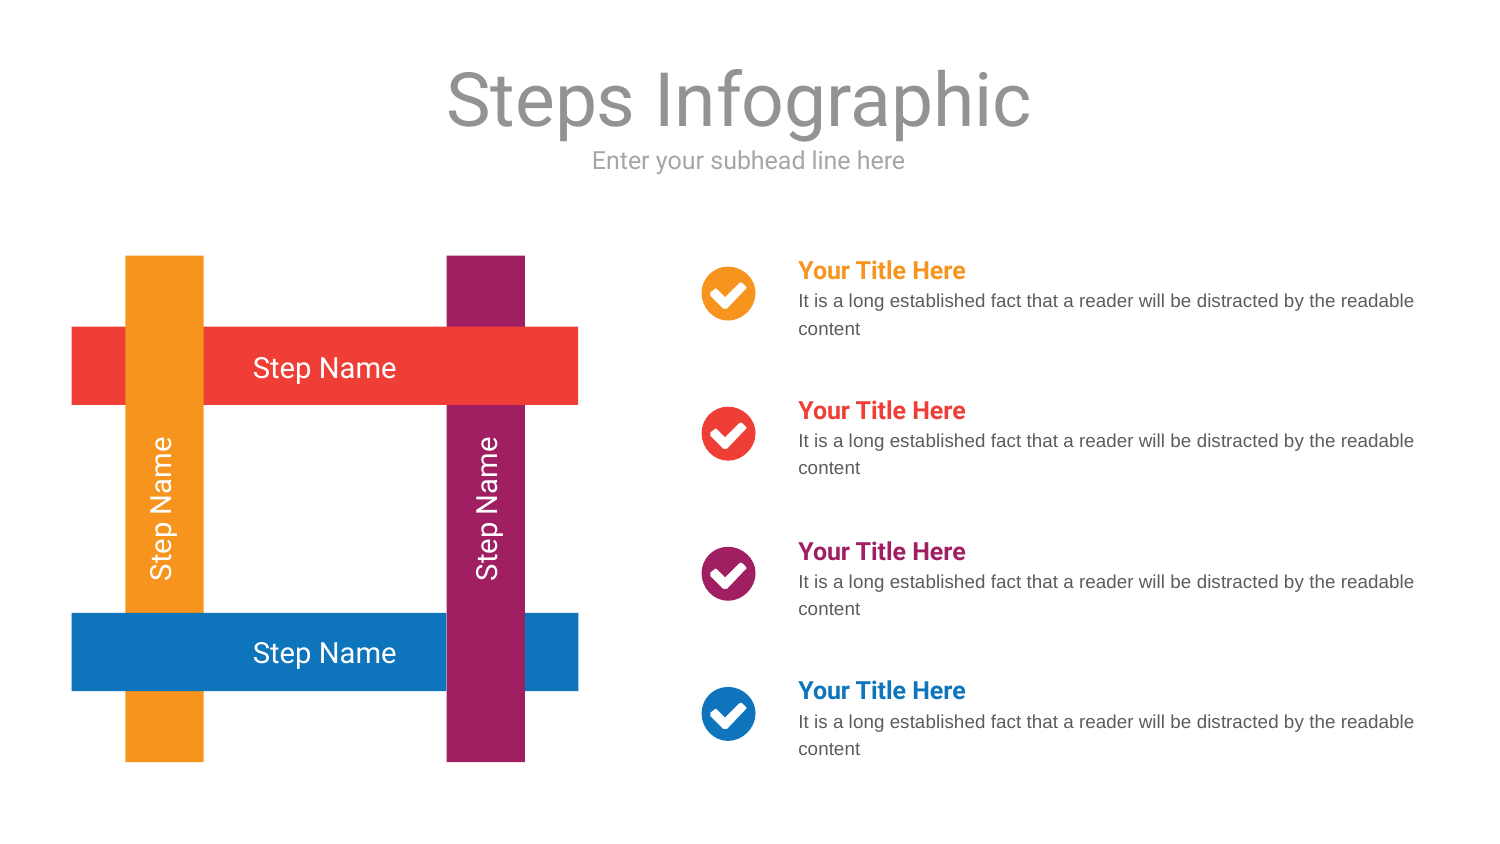

# Steps Infographic
Enter your subhead line here
Your Title Here
It is a long established fact that a reader will be distracted by the readable content

Step Name
Your Title Here
It is a long established fact that a reader will be distracted by the readable content

Step Name
Step Name
Your Title Here
It is a long established fact that a reader will be distracted by the readable content

Step Name
Your Title Here
It is a long established fact that a reader will be distracted by the readable content